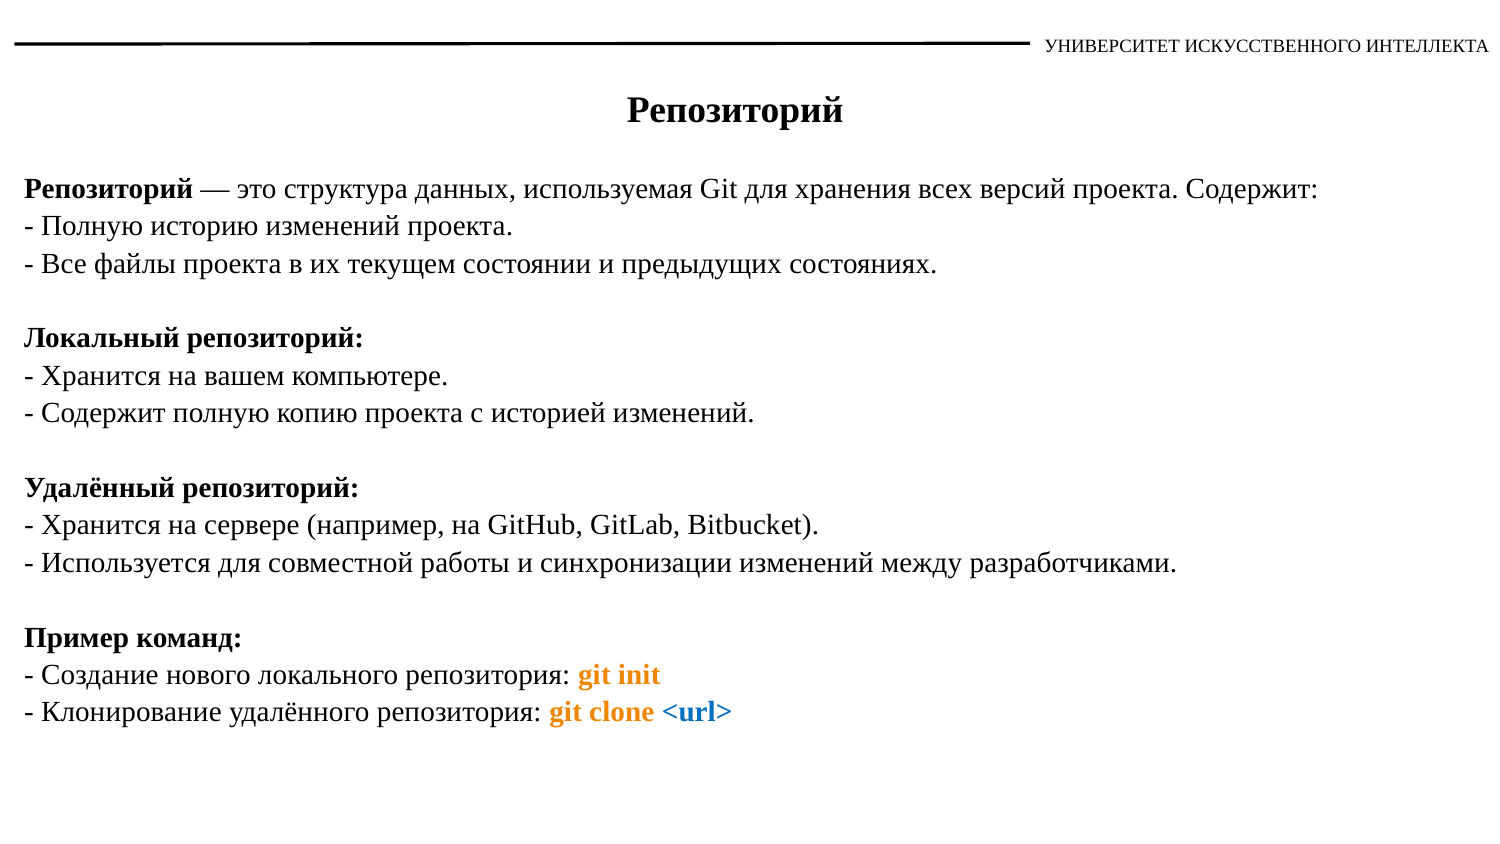

УНИВЕРСИТЕТ ИСКУССТВЕННОГО ИНТЕЛЛЕКТА
Репозиторий

Репозиторий — это структура данных, используемая Git для хранения всех версий проекта. Содержит:
- Полную историю изменений проекта.
- Все файлы проекта в их текущем состоянии и предыдущих состояниях.

Локальный репозиторий:
- Хранится на вашем компьютере.
- Содержит полную копию проекта с историей изменений.

Удалённый репозиторий:
- Хранится на сервере (например, на GitHub, GitLab, Bitbucket).
- Используется для совместной работы и синхронизации изменений между разработчиками.

Пример команд:
- Создание нового локального репозитория: git init
- Клонирование удалённого репозитория: git clone <url>